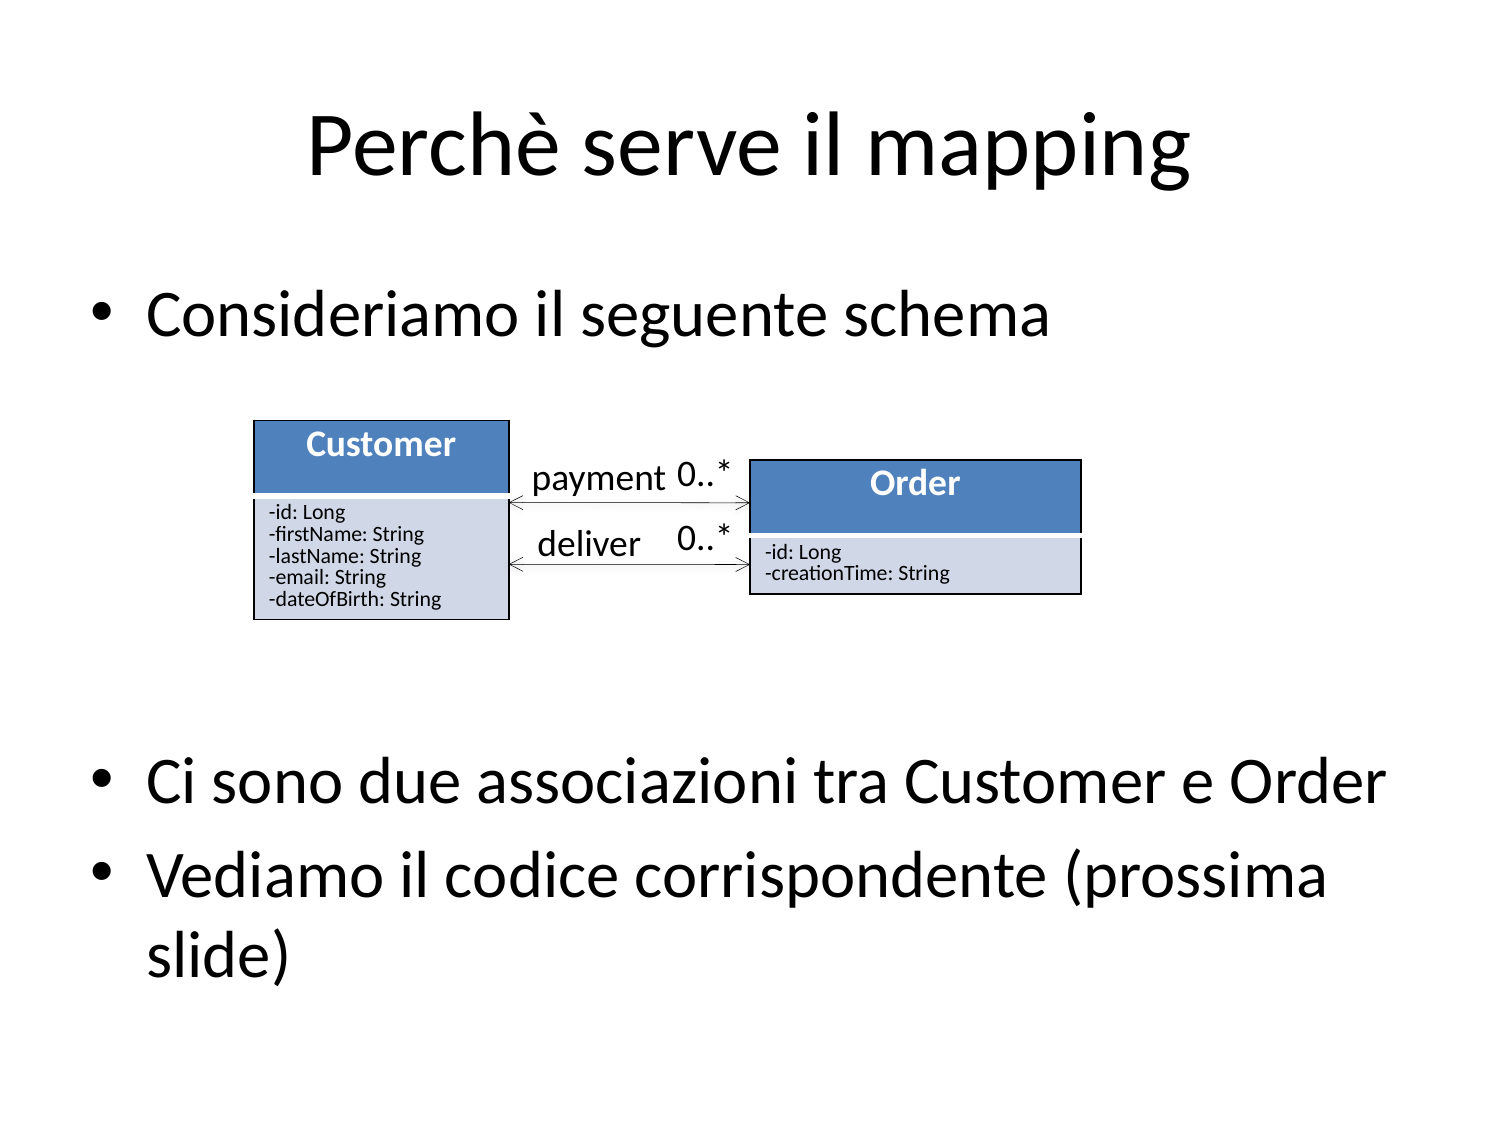

# Perchè serve il mapping
Consideriamo il seguente schema

Ci sono due associazioni tra Customer e Order
Vediamo il codice corrispondente (prossima slide)
| Customer |
| --- |
| -id: Long -firstName: String -lastName: String -email: String -dateOfBirth: String |
0..*
payment
| Order |
| --- |
| -id: Long -creationTime: String |
0..*
deliver